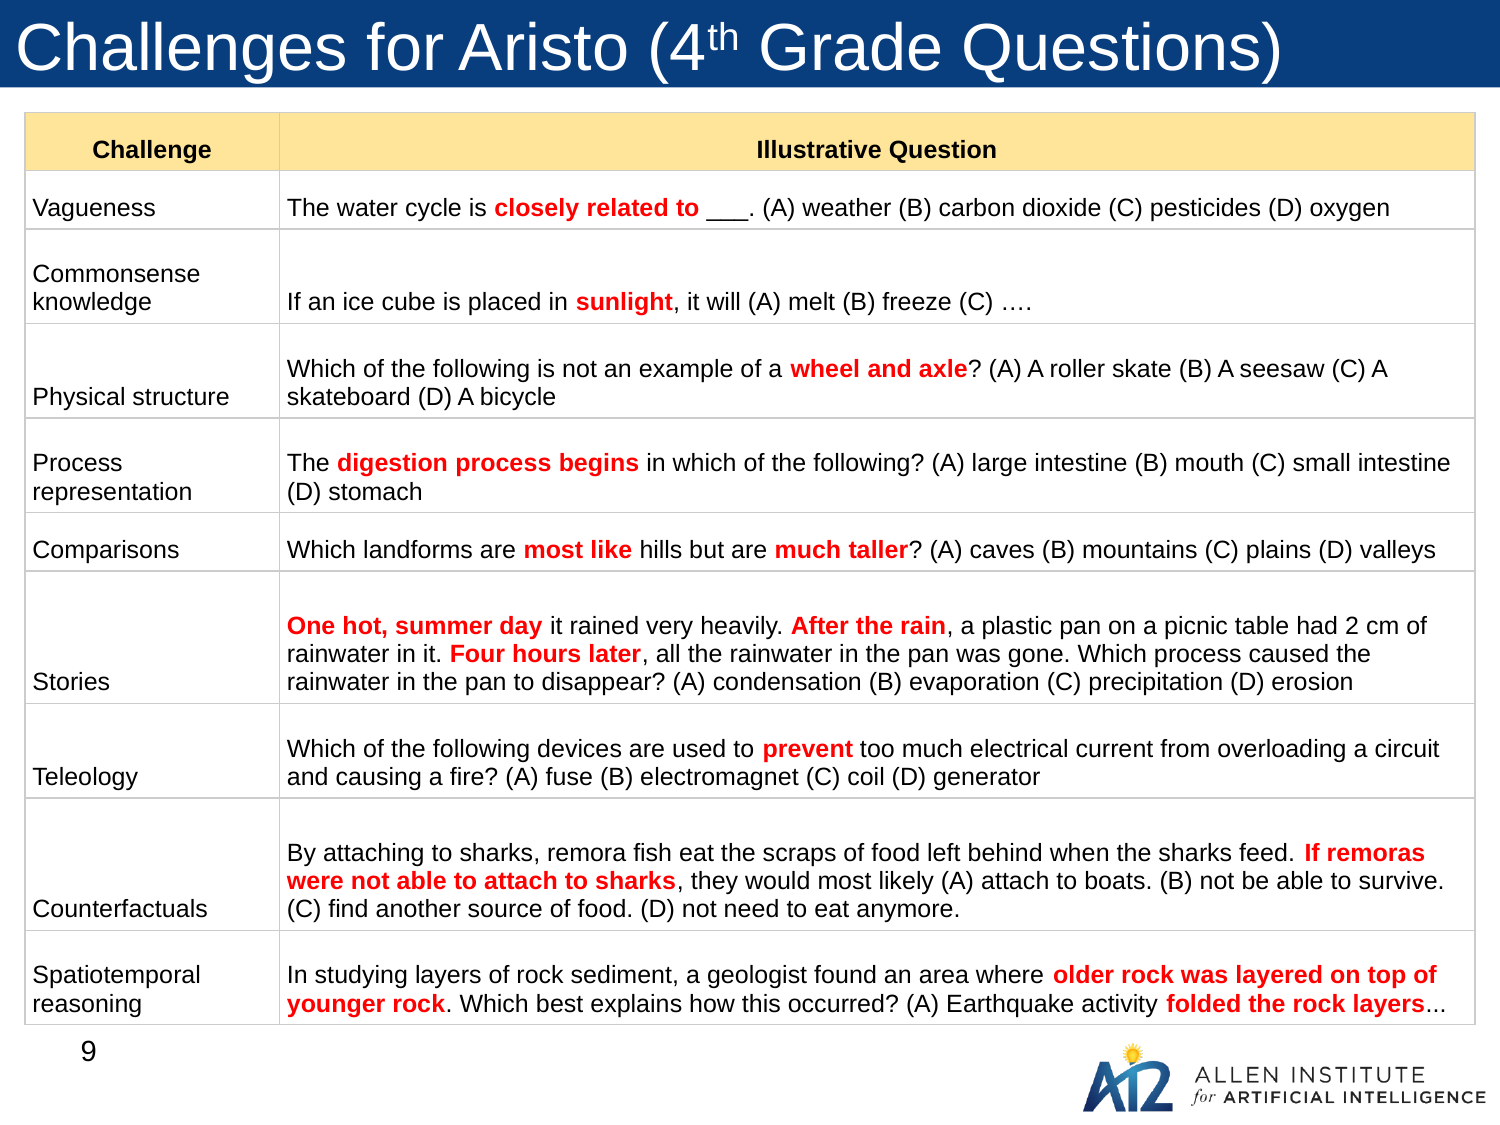

# Challenges for Aristo (4th Grade Questions)
| Challenge | Illustrative Question |
| --- | --- |
| Vagueness | The water cycle is closely related to \_\_\_. (A) weather (B) carbon dioxide (C) pesticides (D) oxygen |
| Commonsense knowledge | If an ice cube is placed in sunlight, it will (A) melt (B) freeze (C) …. |
| Physical structure | Which of the following is not an example of a wheel and axle? (A) A roller skate (B) A seesaw (C) A skateboard (D) A bicycle |
| Process representation | The digestion process begins in which of the following? (A) large intestine (B) mouth (C) small intestine (D) stomach |
| Comparisons | Which landforms are most like hills but are much taller? (A) caves (B) mountains (C) plains (D) valleys |
| Stories | One hot, summer day it rained very heavily. After the rain, a plastic pan on a picnic table had 2 cm of rainwater in it. Four hours later, all the rainwater in the pan was gone. Which process caused the rainwater in the pan to disappear? (A) condensation (B) evaporation (C) precipitation (D) erosion |
| Teleology | Which of the following devices are used to prevent too much electrical current from overloading a circuit and causing a fire? (A) fuse (B) electromagnet (C) coil (D) generator |
| Counterfactuals | By attaching to sharks, remora fish eat the scraps of food left behind when the sharks feed. If remoras were not able to attach to sharks, they would most likely (A) attach to boats. (B) not be able to survive. (C) find another source of food. (D) not need to eat anymore. |
| Spatiotemporal reasoning | In studying layers of rock sediment, a geologist found an area where older rock was layered on top of younger rock. Which best explains how this occurred? (A) Earthquake activity folded the rock layers... |
9